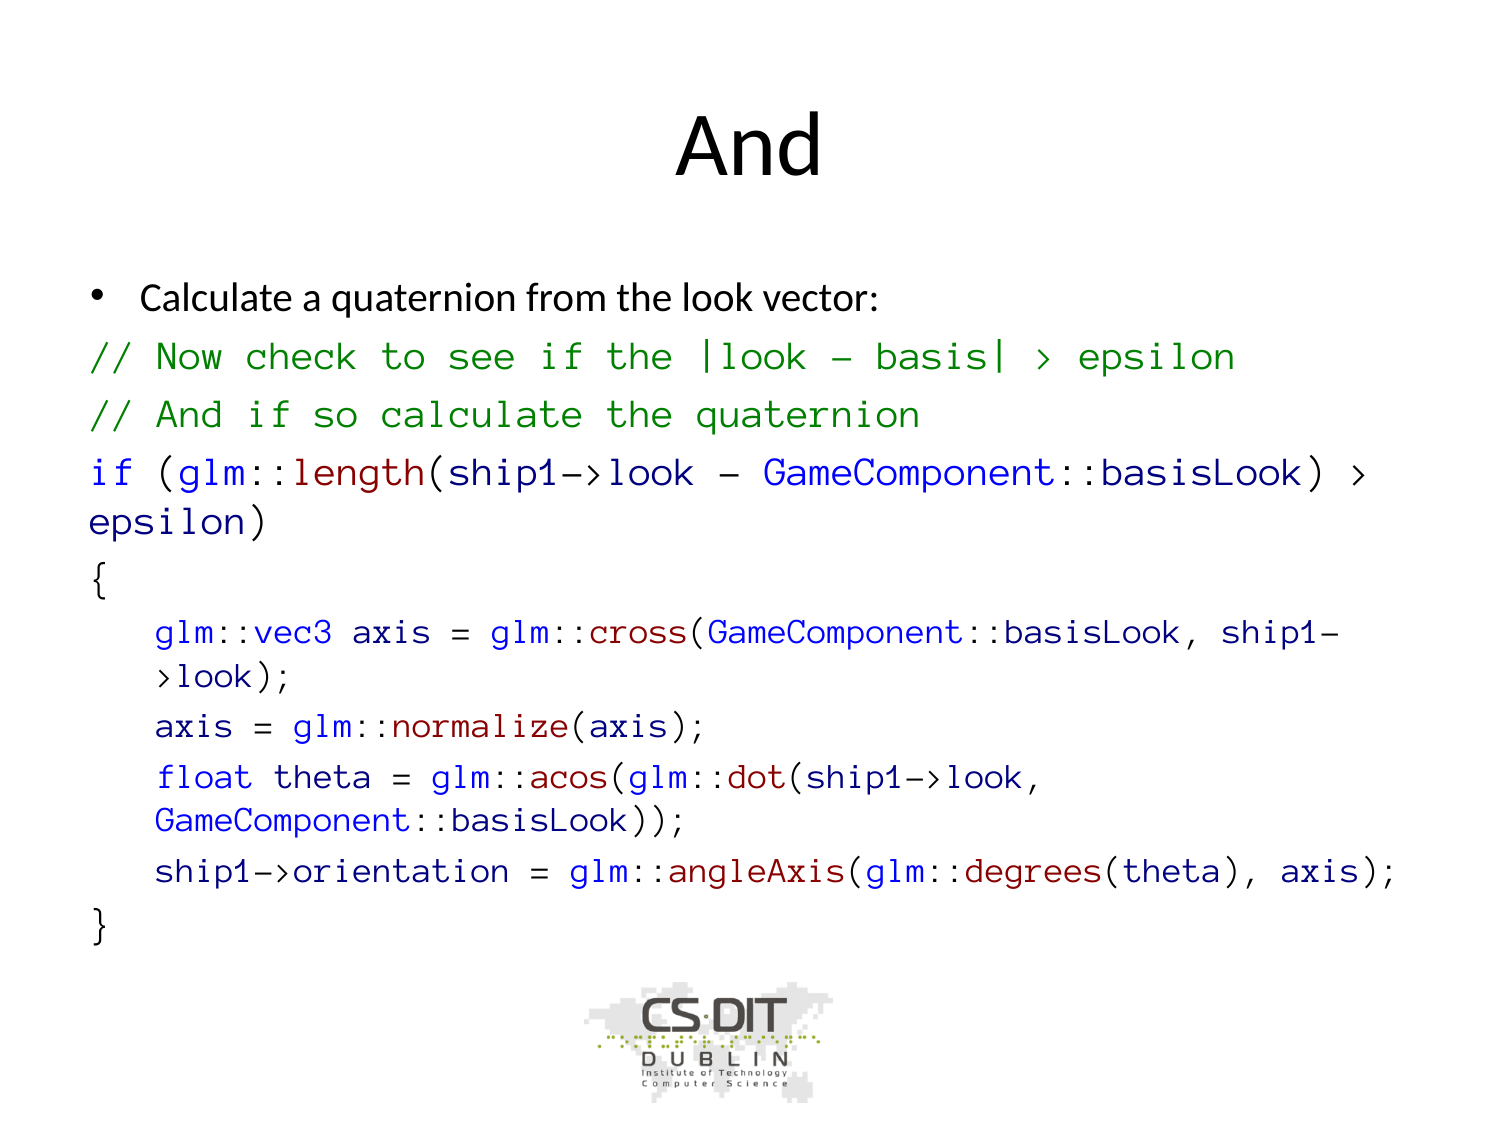

# And
Calculate a quaternion from the look vector:
// Now check to see if the |look - basis| > epsilon
// And if so calculate the quaternion
if (glm::length(ship1->look - GameComponent::basisLook) > epsilon)
{
glm::vec3 axis = glm::cross(GameComponent::basisLook, ship1->look);
axis = glm::normalize(axis);
float theta = glm::acos(glm::dot(ship1->look, GameComponent::basisLook));
ship1->orientation = glm::angleAxis(glm::degrees(theta), axis);
}